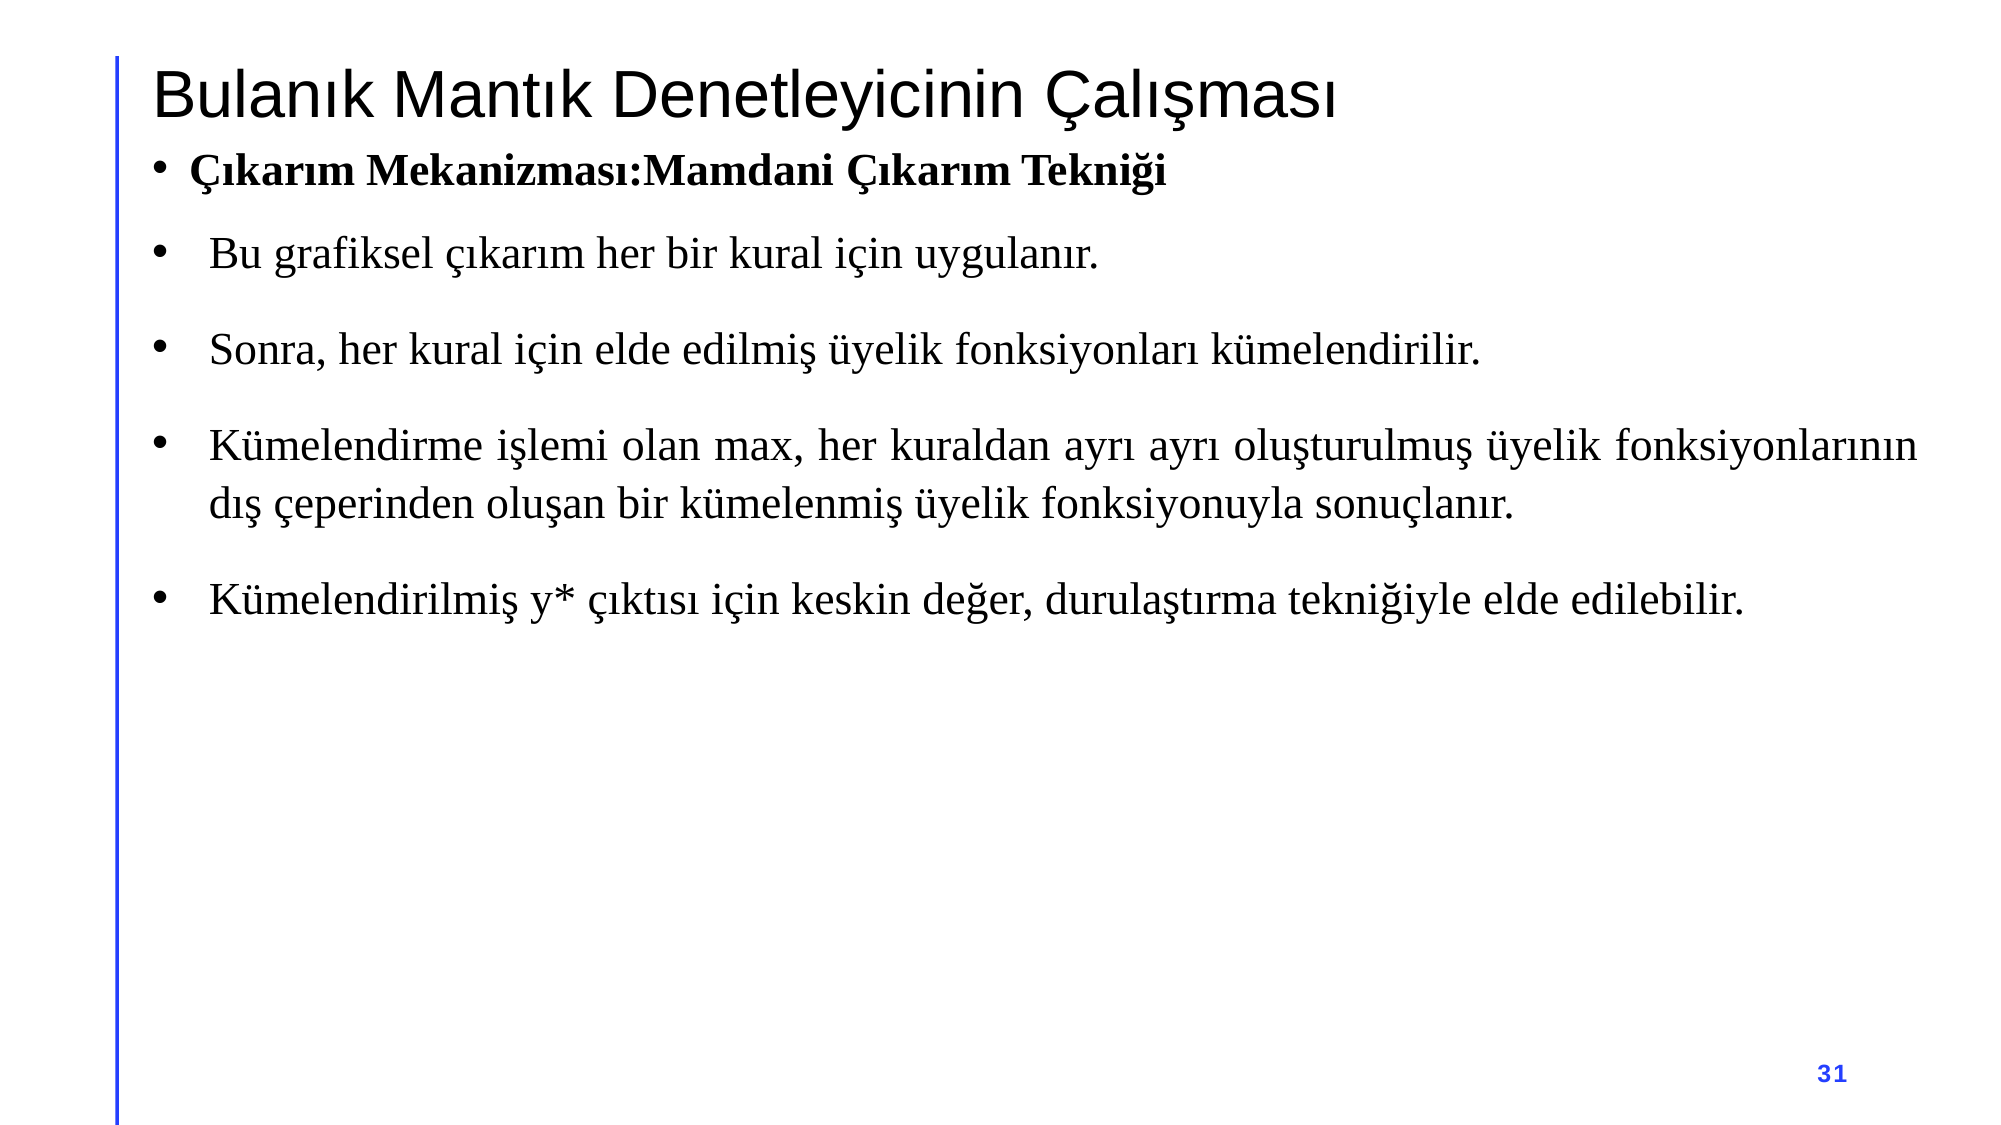

# Bulanık Mantık Denetleyicinin Çalışması
Çıkarım Mekanizması:Mamdani Çıkarım Tekniği
Bu grafiksel çıkarım her bir kural için uygulanır.
Sonra, her kural için elde edilmiş üyelik fonksiyonları kümelendirilir.
Kümelendirme işlemi olan max, her kuraldan ayrı ayrı oluşturulmuş üyelik fonksiyonlarının dış çeperinden oluşan bir kümelenmiş üyelik fonksiyonuyla sonuçlanır.
Kümelendirilmiş y* çıktısı için keskin değer, durulaştırma tekniğiyle elde edilebilir.

31